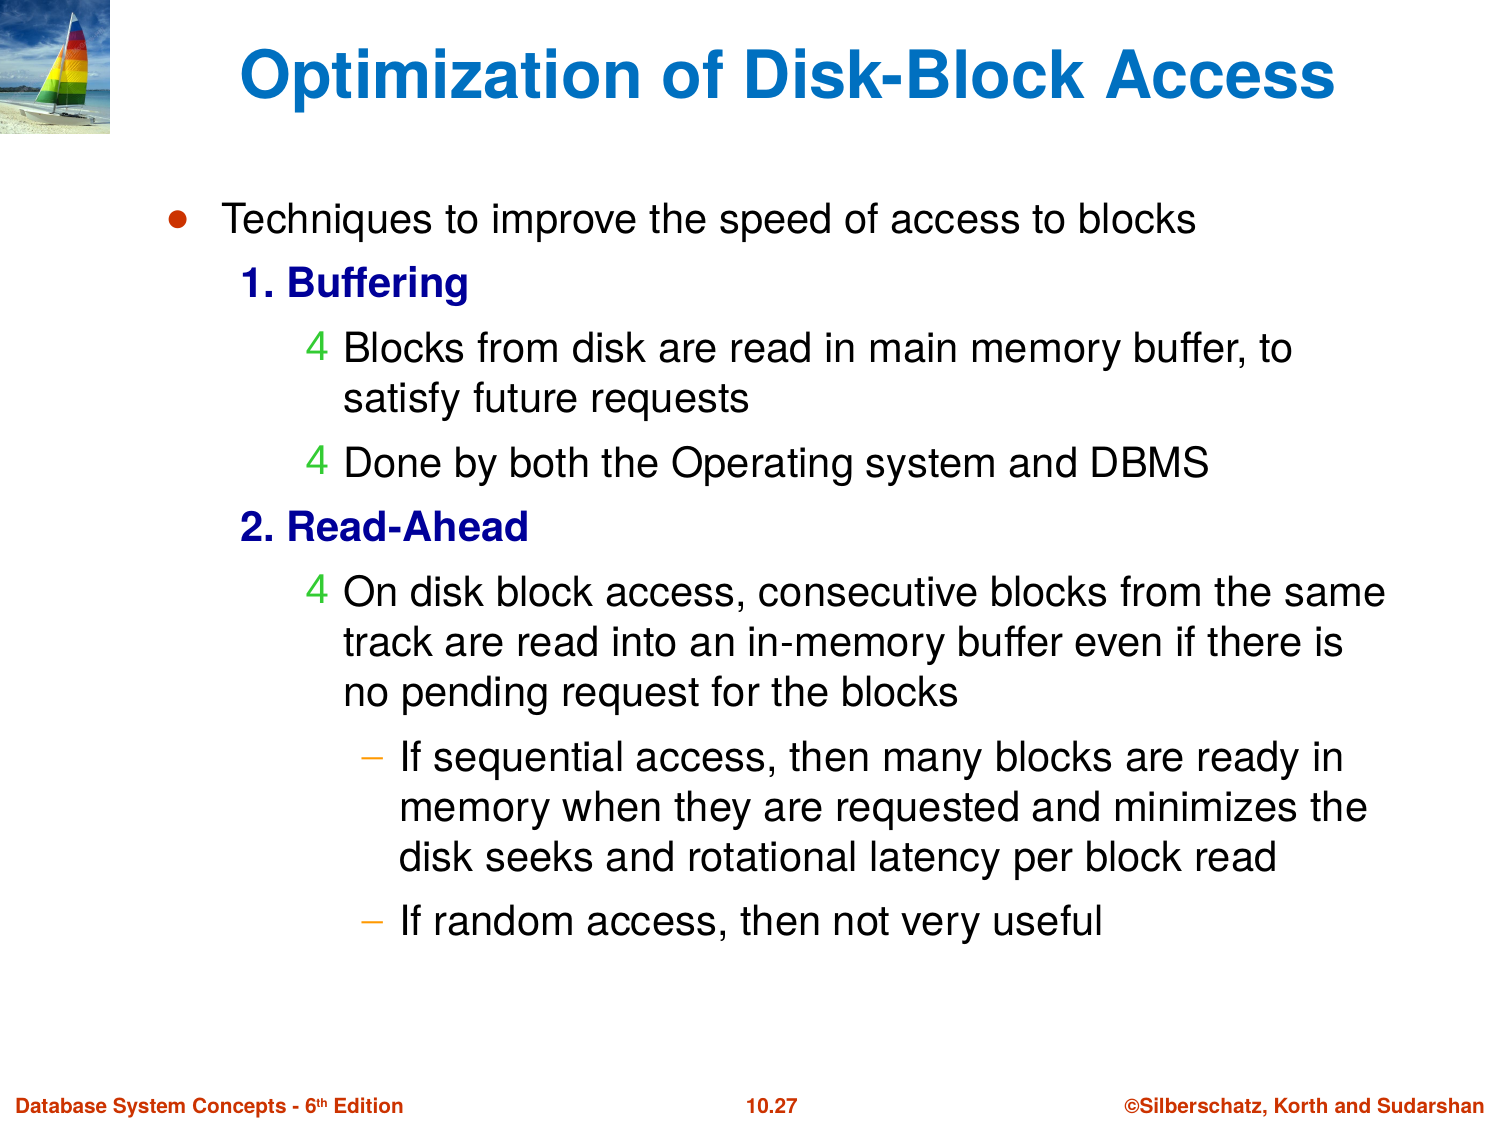

# Optimization of Disk-Block Access
Techniques to improve the speed of access to blocks
1. Buffering
Blocks from disk are read in main memory buffer, to satisfy future requests
Done by both the Operating system and DBMS
2. Read-Ahead
On disk block access, consecutive blocks from the same track are read into an in-memory buffer even if there is no pending request for the blocks
If sequential access, then many blocks are ready in memory when they are requested and minimizes the disk seeks and rotational latency per block read
If random access, then not very useful